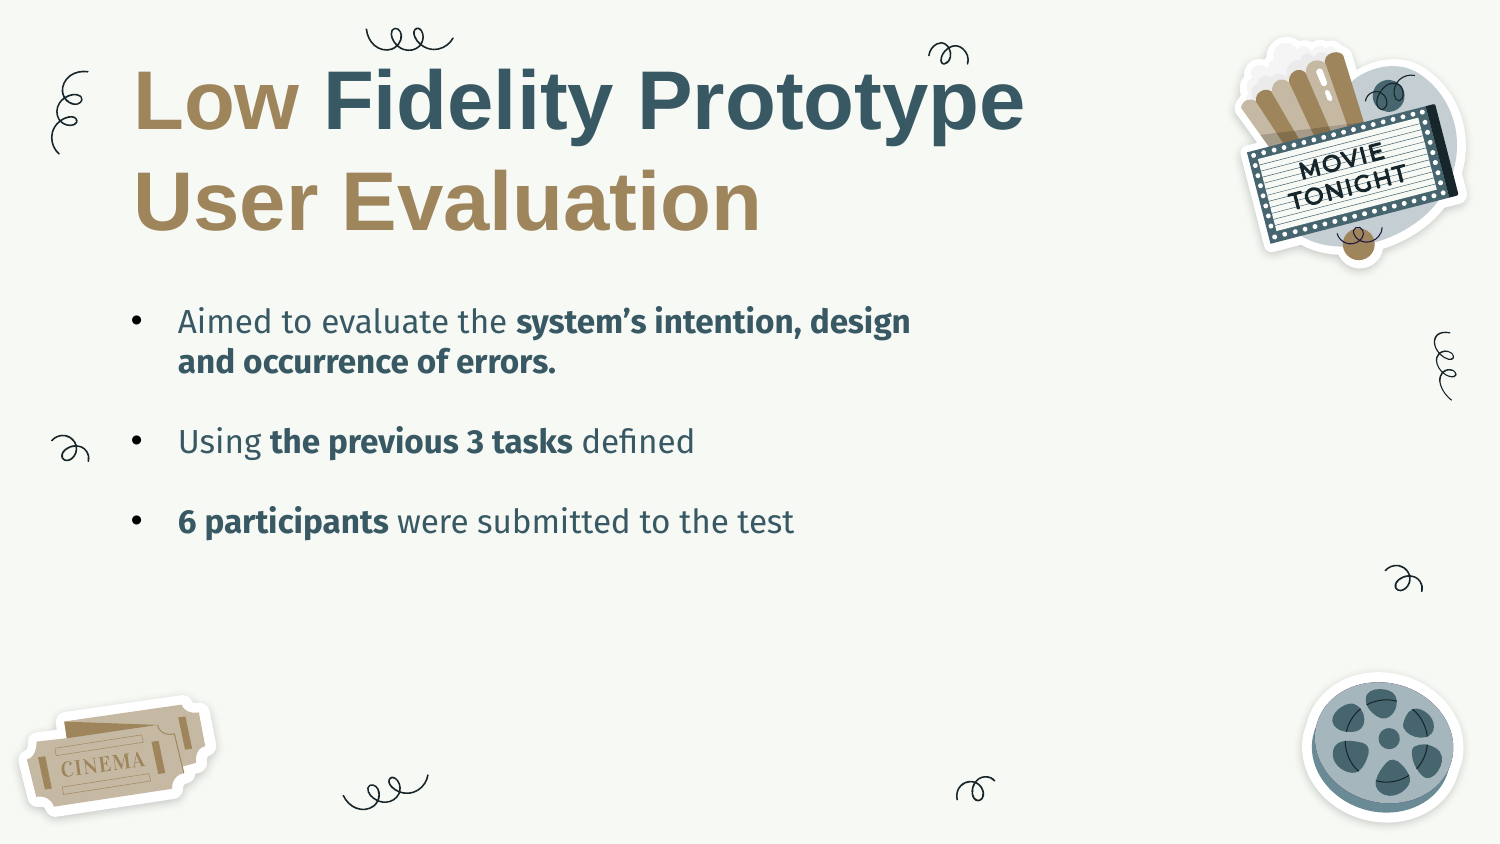

# Low Fidelity Prototype User Evaluation
Aimed to evaluate the system’s intention, design and occurrence of errors.

Using the previous 3 tasks defined

6 participants were submitted to the test